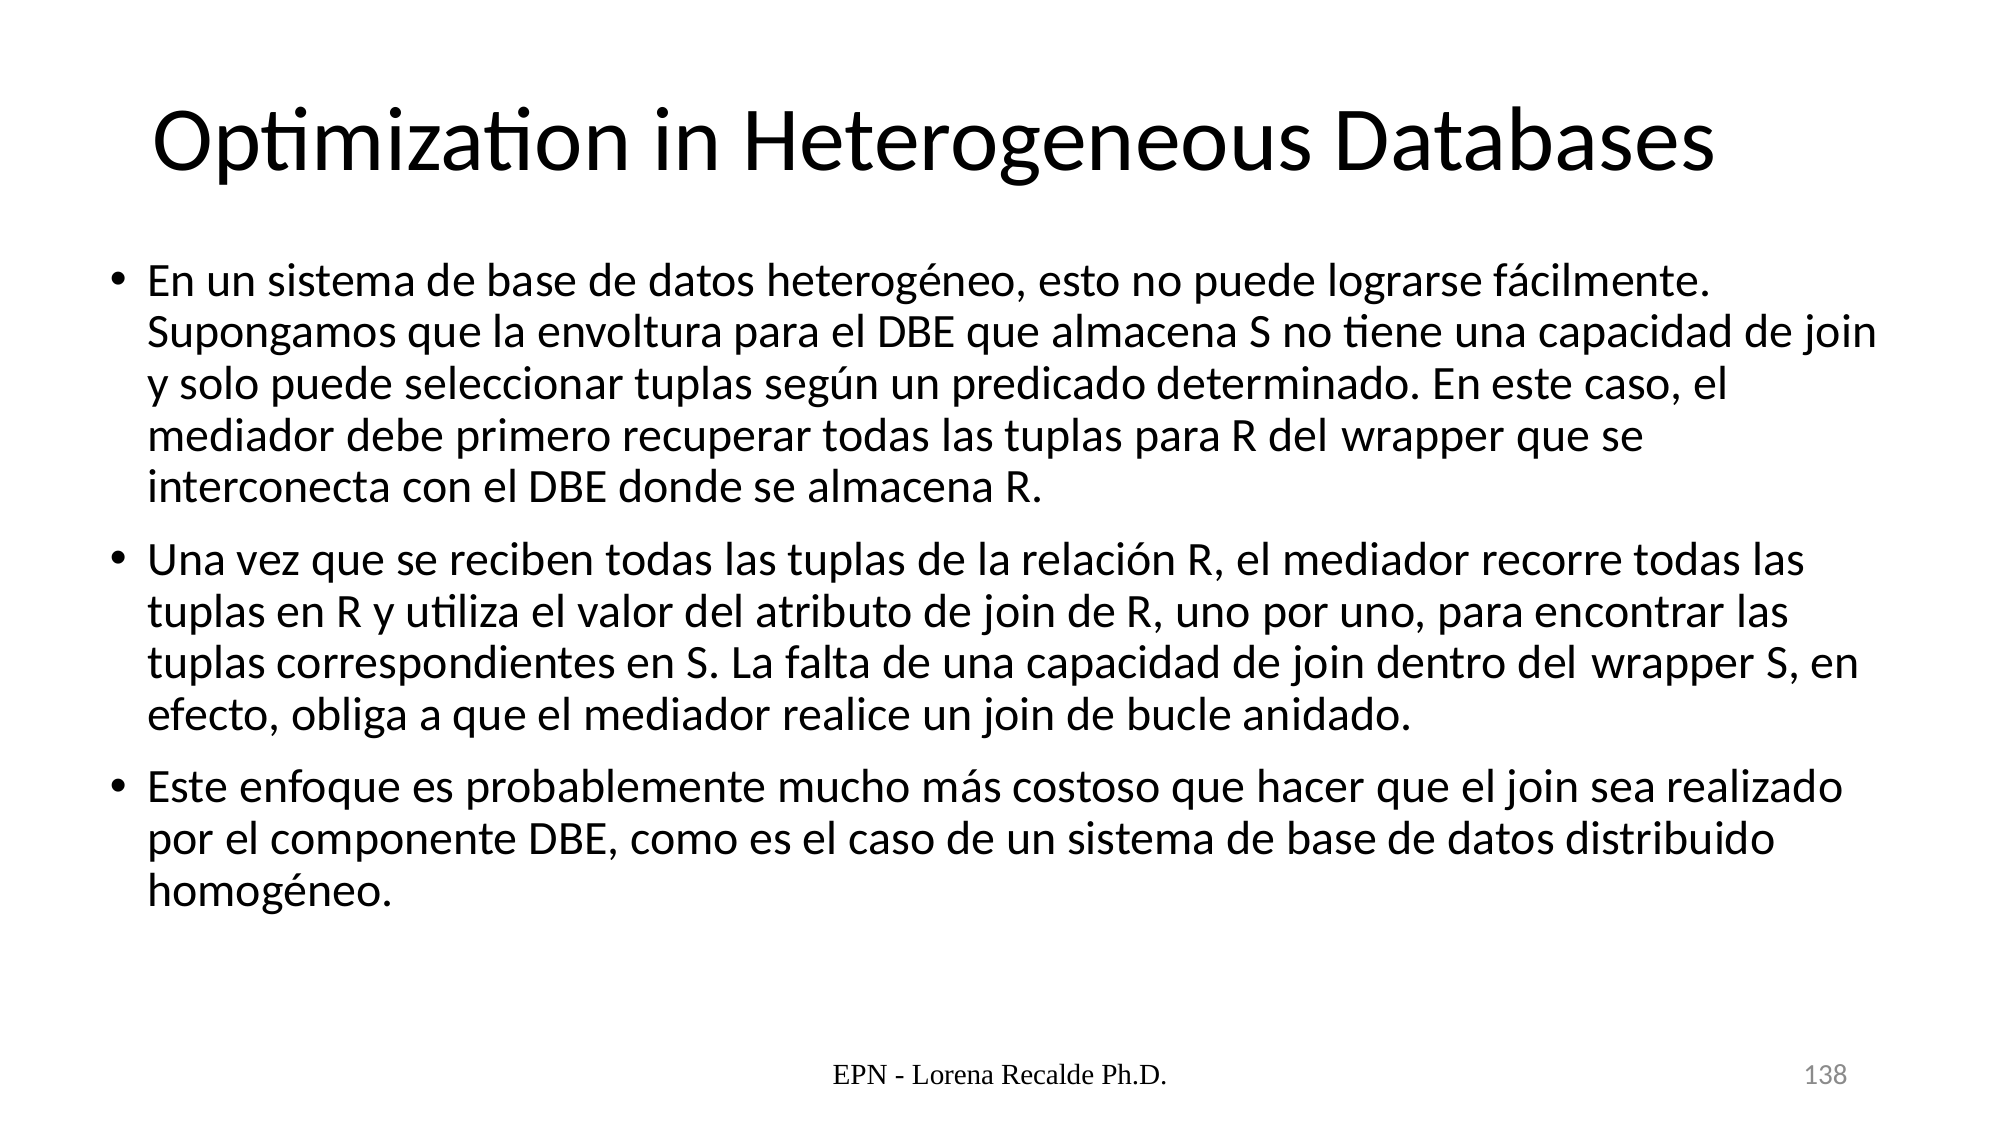

Optimization in Heterogeneous Databases
En un sistema de base de datos heterogéneo, esto no puede lograrse fácilmente. Supongamos que la envoltura para el DBE que almacena S no tiene una capacidad de join y solo puede seleccionar tuplas según un predicado determinado. En este caso, el mediador debe primero recuperar todas las tuplas para R del wrapper que se interconecta con el DBE donde se almacena R.
Una vez que se reciben todas las tuplas de la relación R, el mediador recorre todas las tuplas en R y utiliza el valor del atributo de join de R, uno por uno, para encontrar las tuplas correspondientes en S. La falta de una capacidad de join dentro del wrapper S, en efecto, obliga a que el mediador realice un join de bucle anidado.
Este enfoque es probablemente mucho más costoso que hacer que el join sea realizado por el componente DBE, como es el caso de un sistema de base de datos distribuido homogéneo.
EPN - Lorena Recalde Ph.D.
138